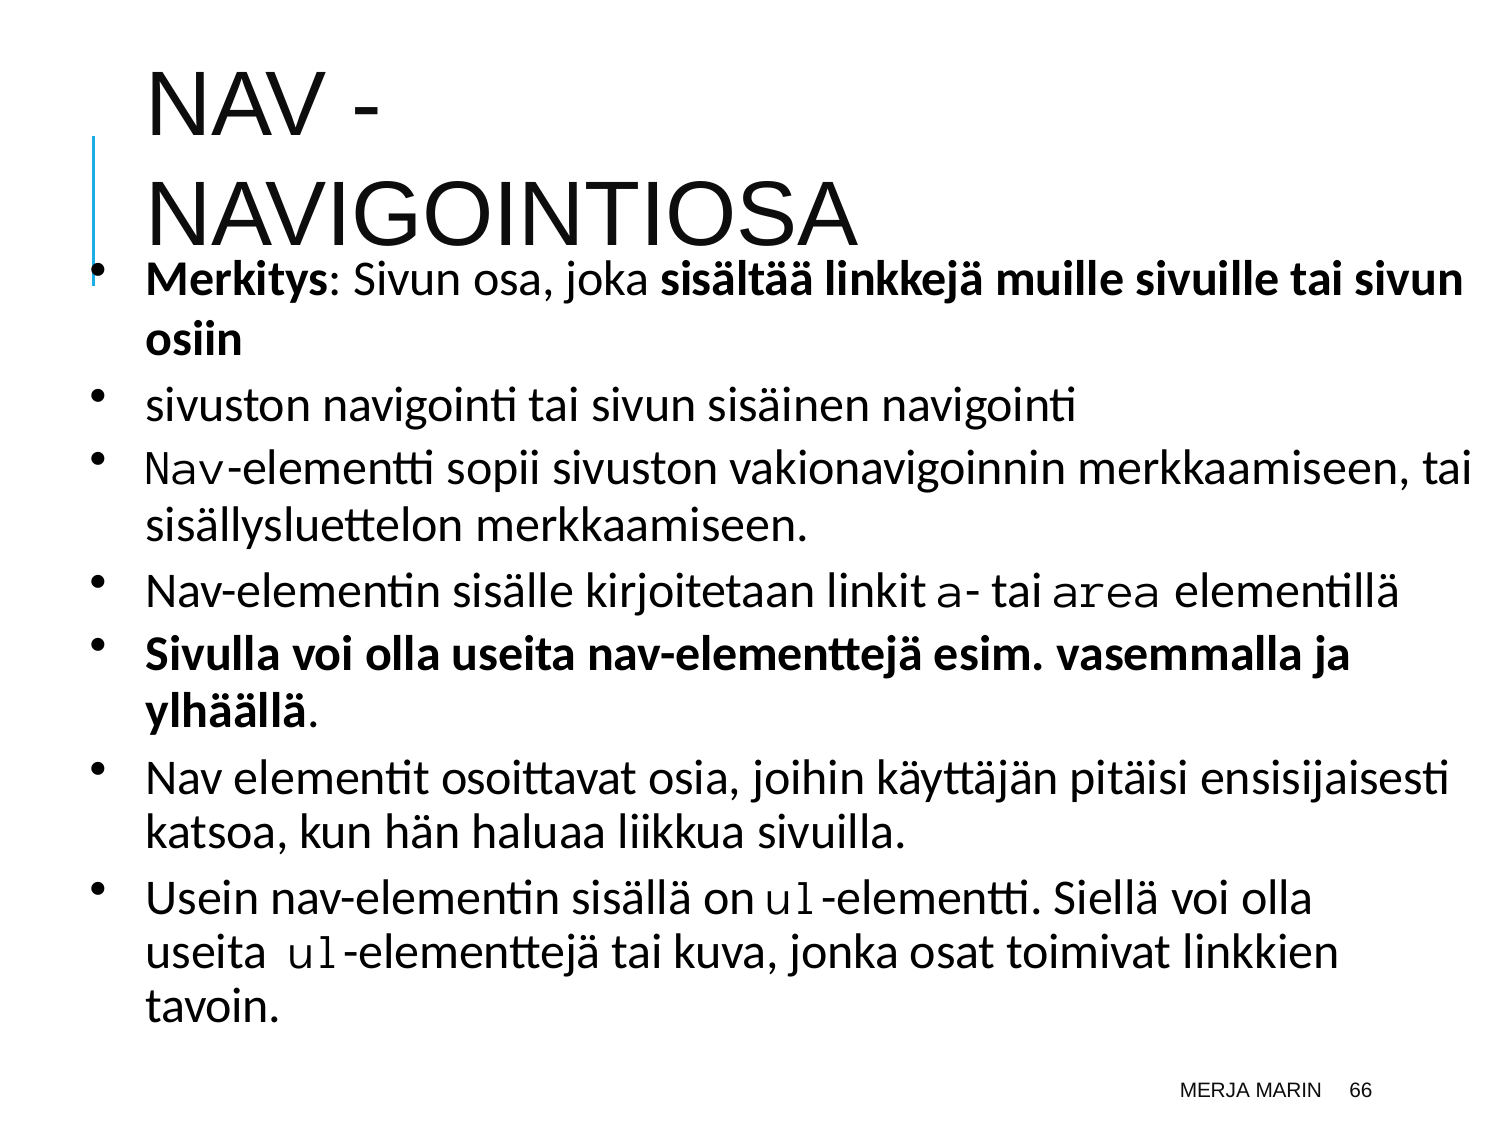

# Nav - navigointiosa
Merkitys: Sivun osa, joka sisältää linkkejä muille sivuille tai sivun osiin
sivuston navigointi tai sivun sisäinen navigointi
Nav-elementti sopii sivuston vakionavigoinnin merkkaamiseen, tai
sisällysluettelon merkkaamiseen.
Nav-elementin sisälle kirjoitetaan linkit a- tai area elementillä
Sivulla voi olla useita nav-elementtejä esim. vasemmalla ja
ylhäällä.
Nav elementit osoittavat osia, joihin käyttäjän pitäisi ensisijaisesti  katsoa, kun hän haluaa liikkua sivuilla.
Usein nav-elementin sisällä on ul-elementti. Siellä voi olla useita  ul-elementtejä tai kuva, jonka osat toimivat linkkien tavoin.
Merja Marin
66